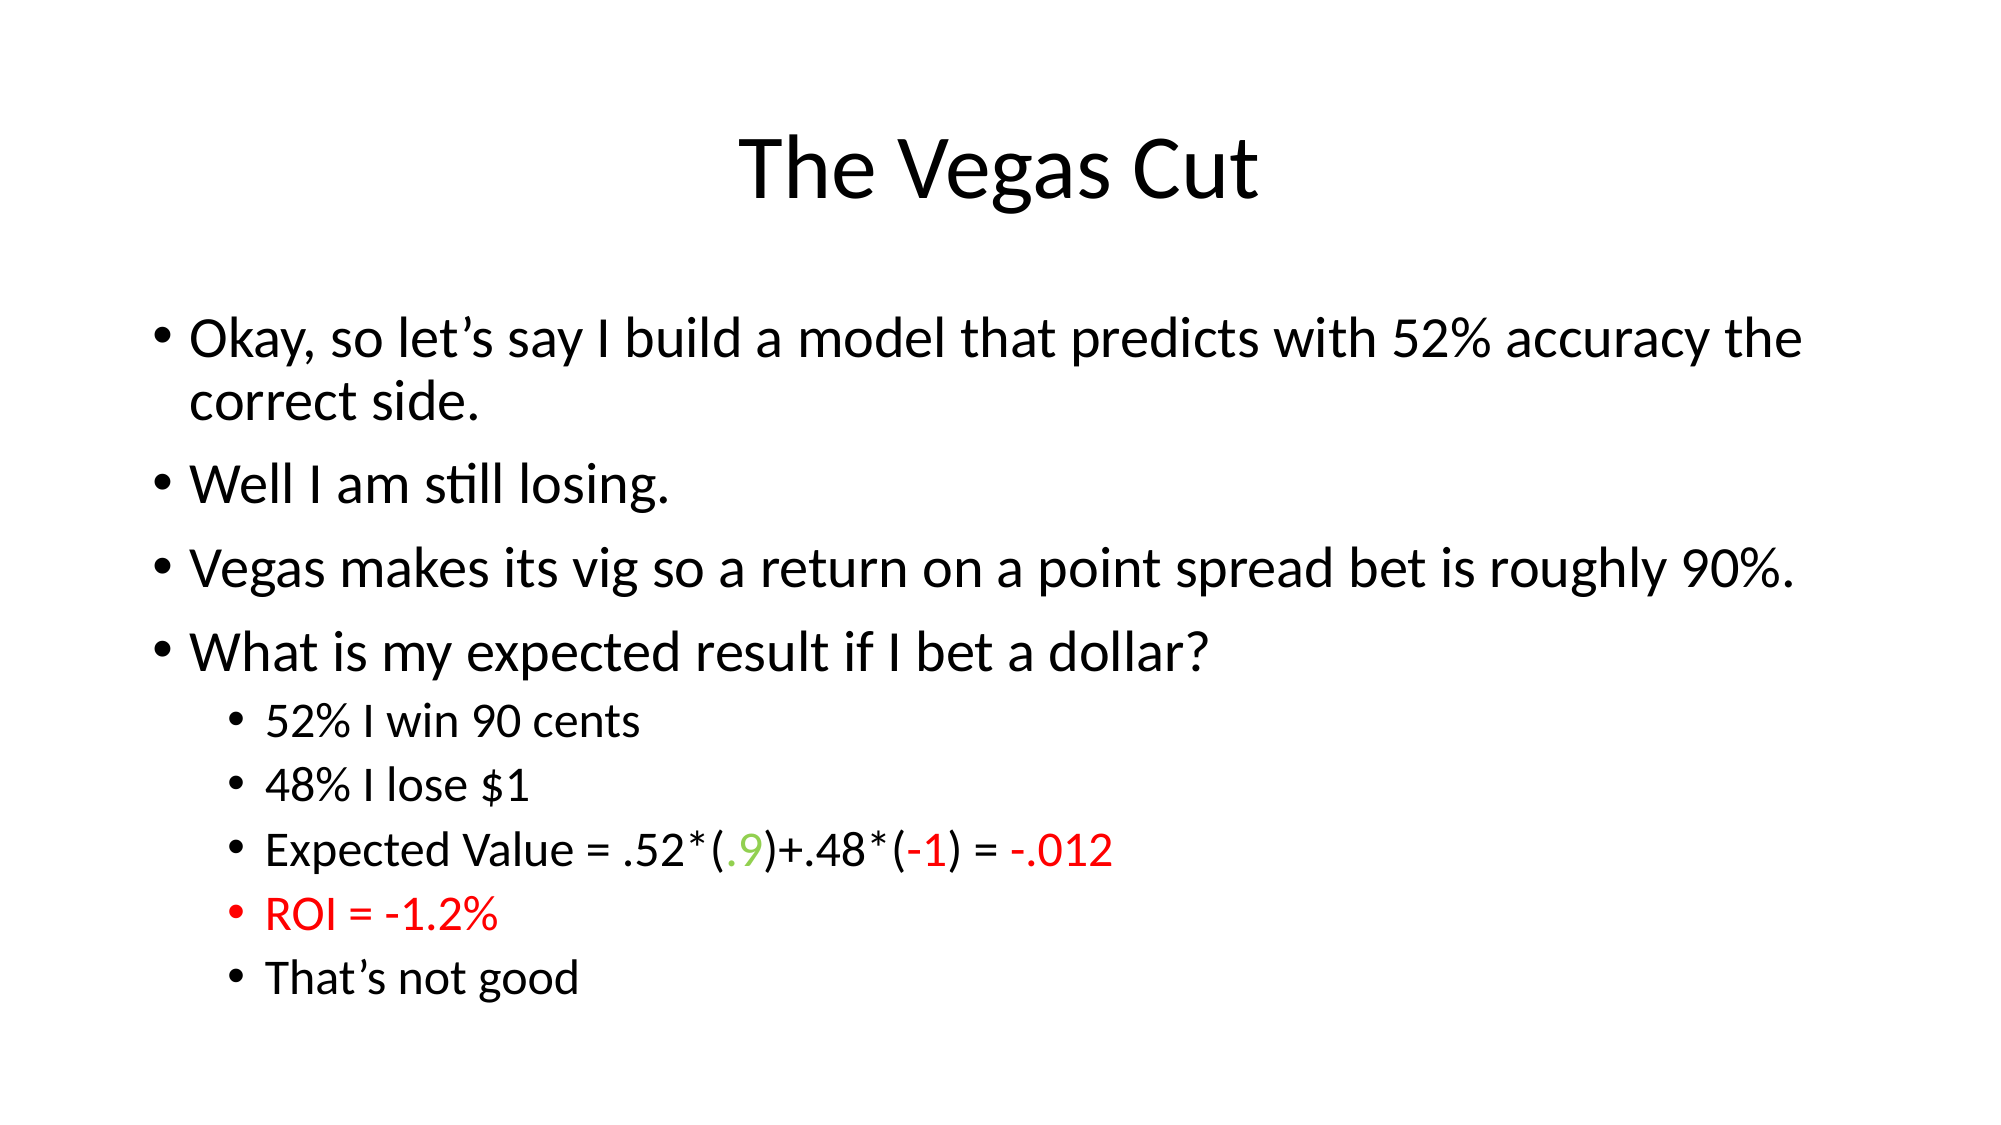

# The Vegas Cut
Okay, so let’s say I build a model that predicts with 52% accuracy the correct side.
Well I am still losing.
Vegas makes its vig so a return on a point spread bet is roughly 90%.
What is my expected result if I bet a dollar?
52% I win 90 cents
48% I lose $1
Expected Value = .52*(.9)+.48*(-1) = -.012
ROI = -1.2%
That’s not good